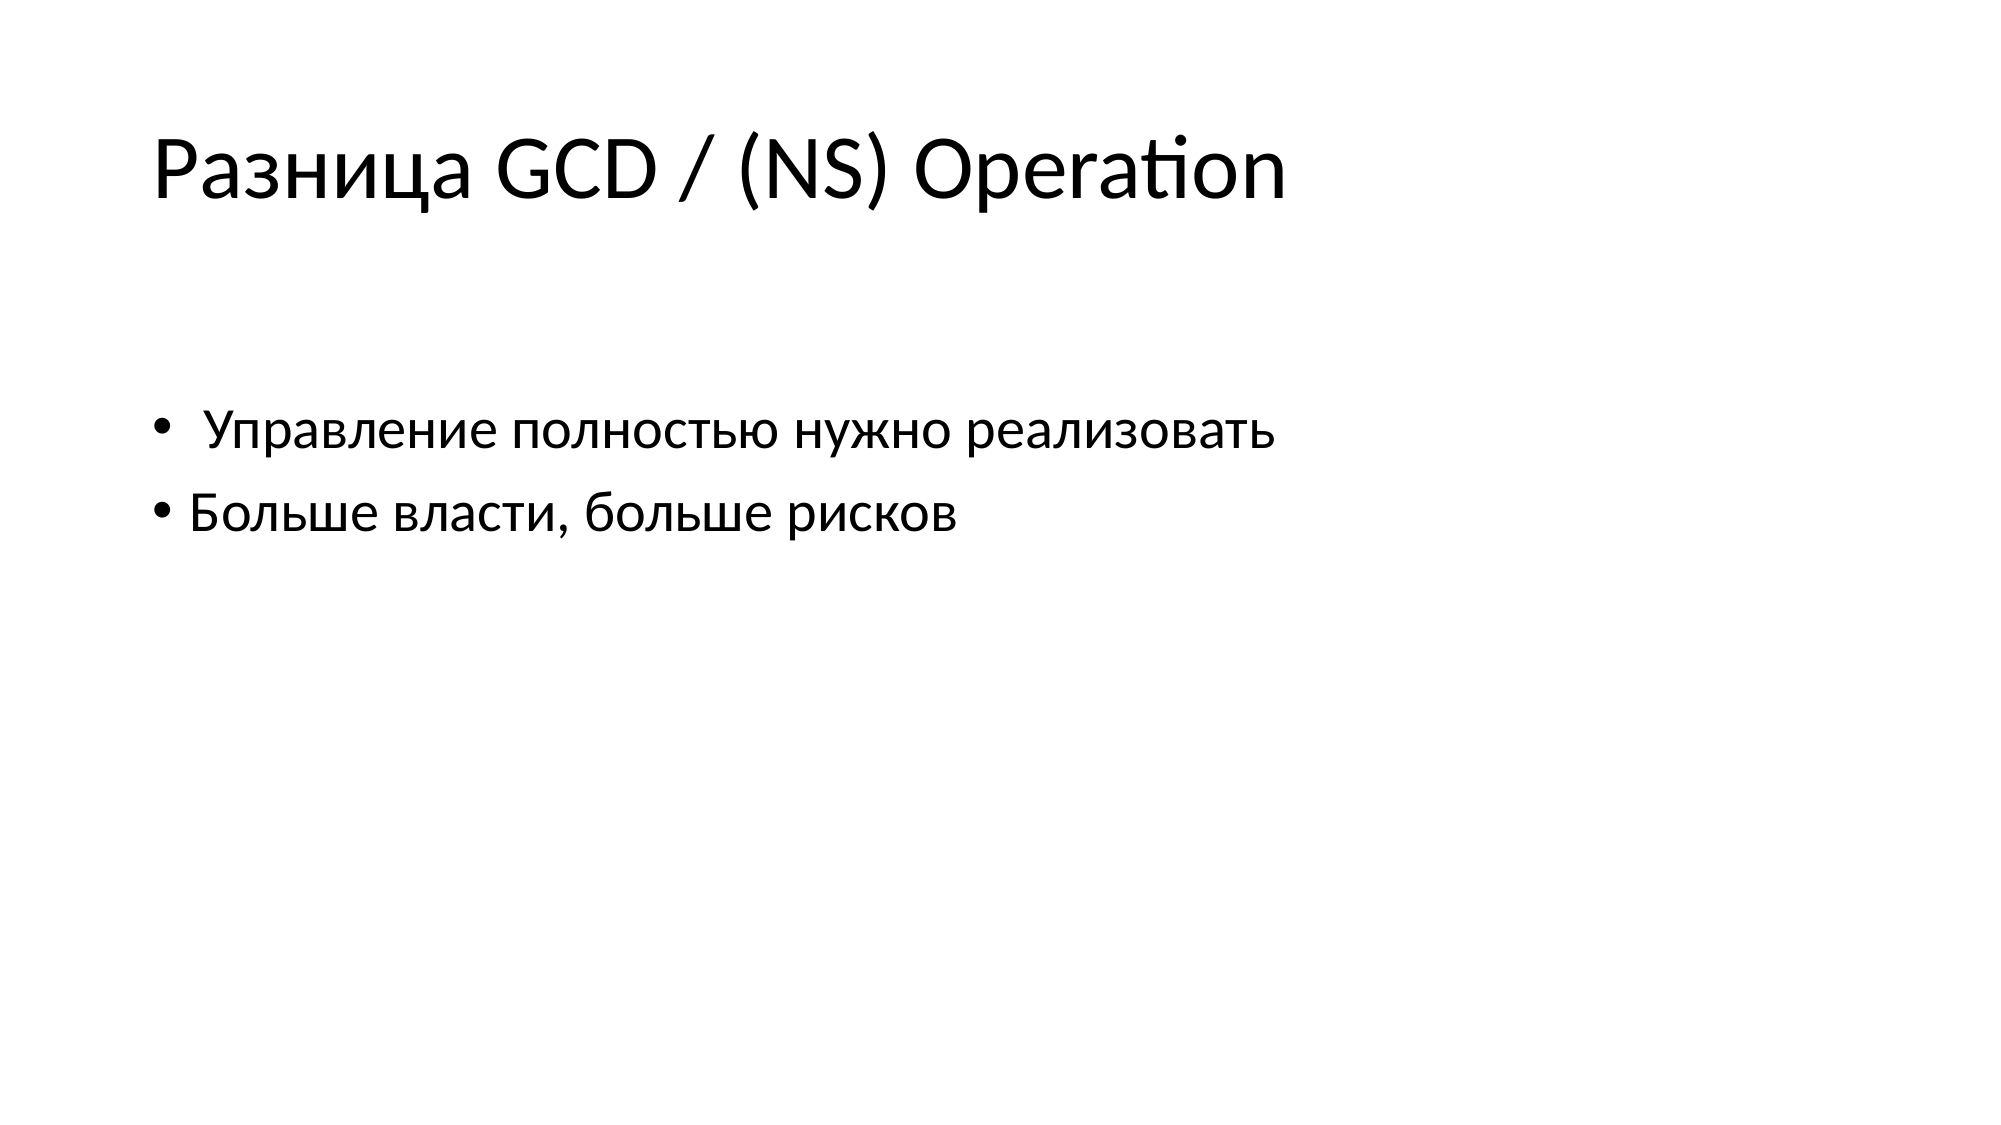

# Разница GCD / (NS) Operation

 Управление полностью нужно реализовать
Больше власти, больше рисков